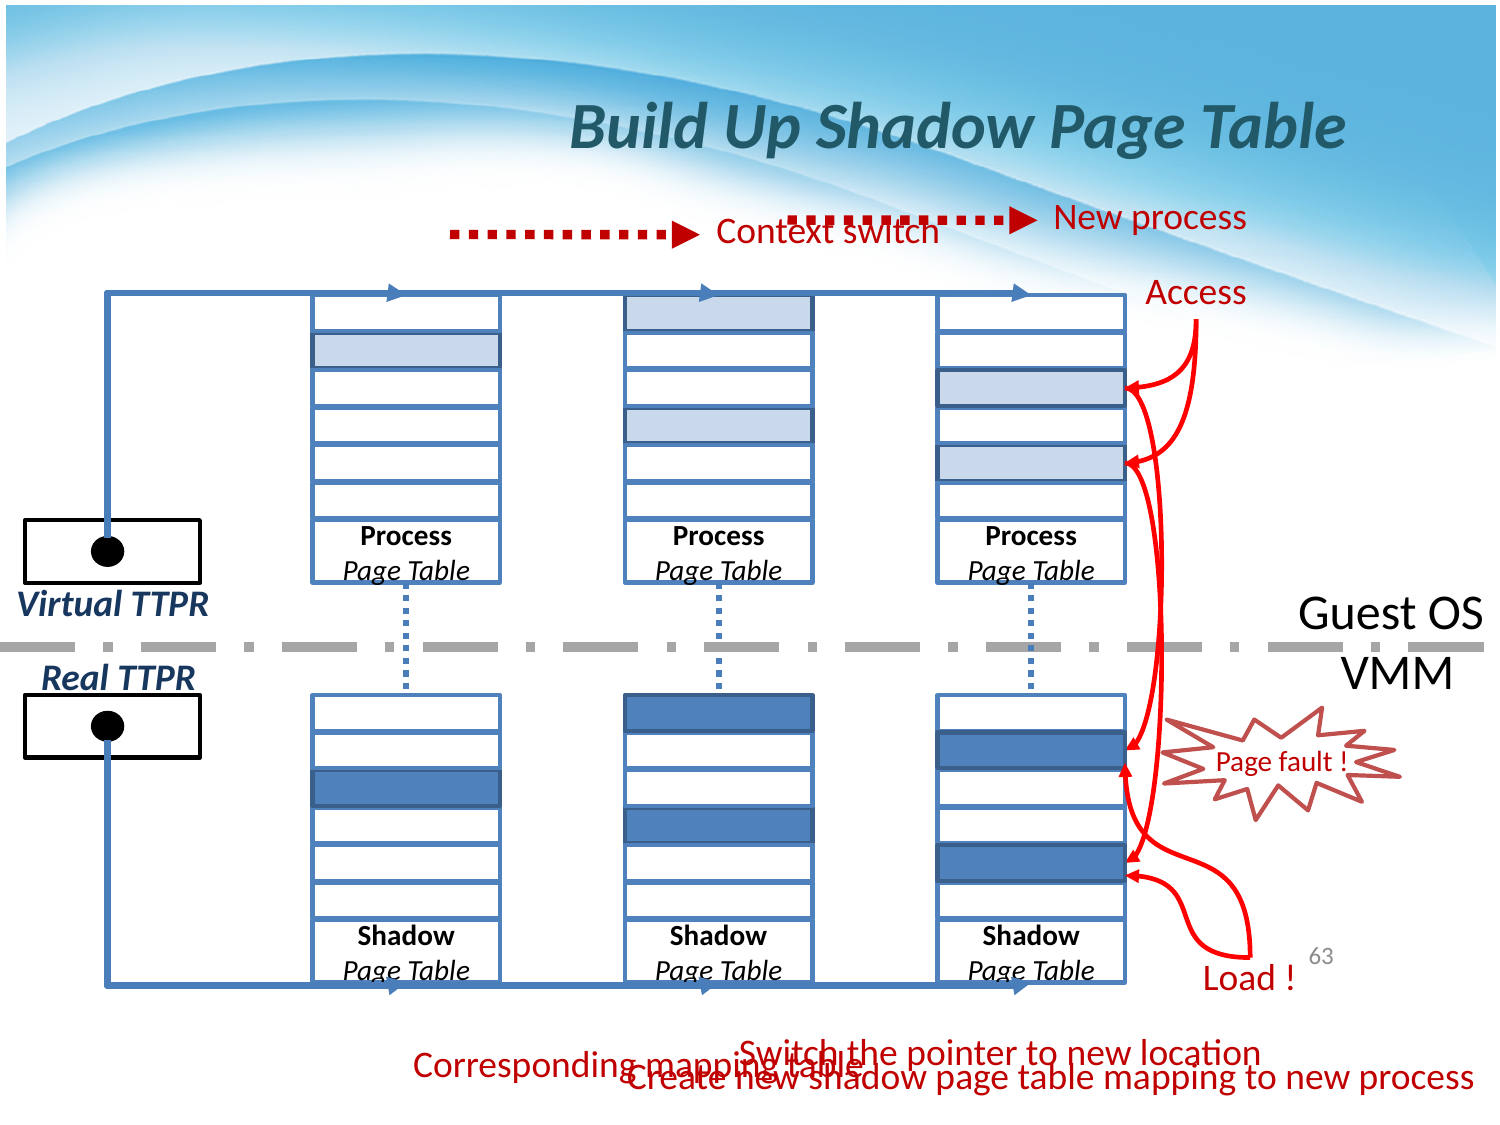

# Build Up Shadow Page Table
New process
Context switch
Access

Process
Page Table
Process
Page Table
Process
Page Table
Virtual TTPR
Guest OS
VMM
Real TTPR

Page fault !

Shadow
Page Table
Shadow
Page Table
Shadow
Page Table
63
Load !
Switch the pointer to new location
Corresponding mapping table
Create new shadow page table mapping to new process